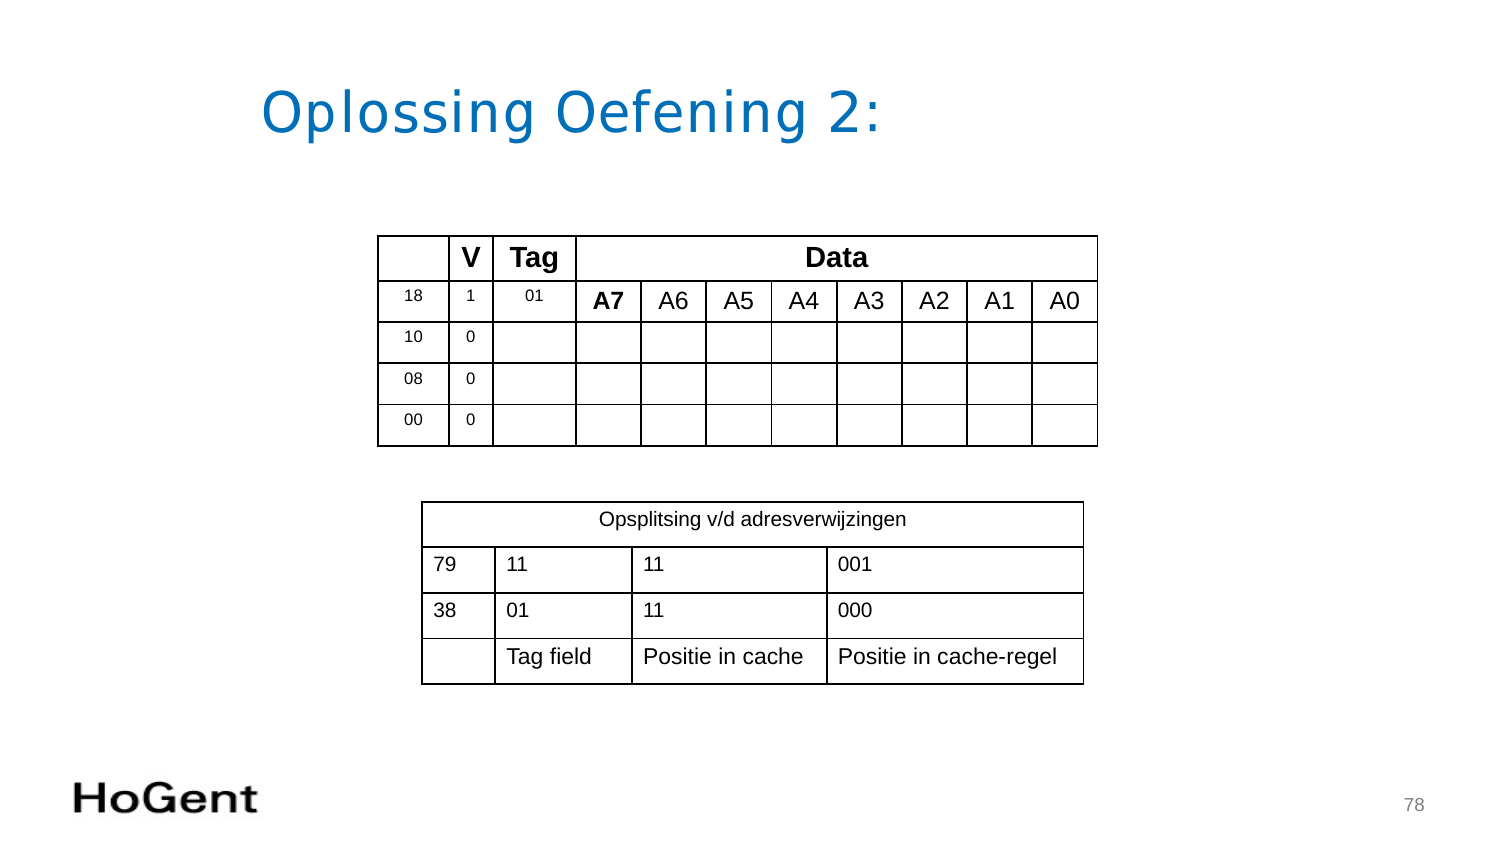

# Oplossing Oefening 2:
|  | V | Tag | Data |  |  |  |  |  |  |  |
| --- | --- | --- | --- | --- | --- | --- | --- | --- | --- | --- |
| 18 | 1 | 01 | A7 | A6 | A5 | A4 | A3 | A2 | A1 | A0 |
| 10 | 0 |  |  |  |  |  |  |  |  |  |
| 08 | 0 |  |  |  |  |  |  |  |  |  |
| 00 | 0 |  |  |  |  |  |  |  |  |  |
| Opsplitsing v/d adresverwijzingen |  |  |  |
| --- | --- | --- | --- |
| 79 | 11 | 11 | 001 |
| 38 | 01 | 11 | 000 |
|  | Tag field | Positie in cache | Positie in cache-regel |
78